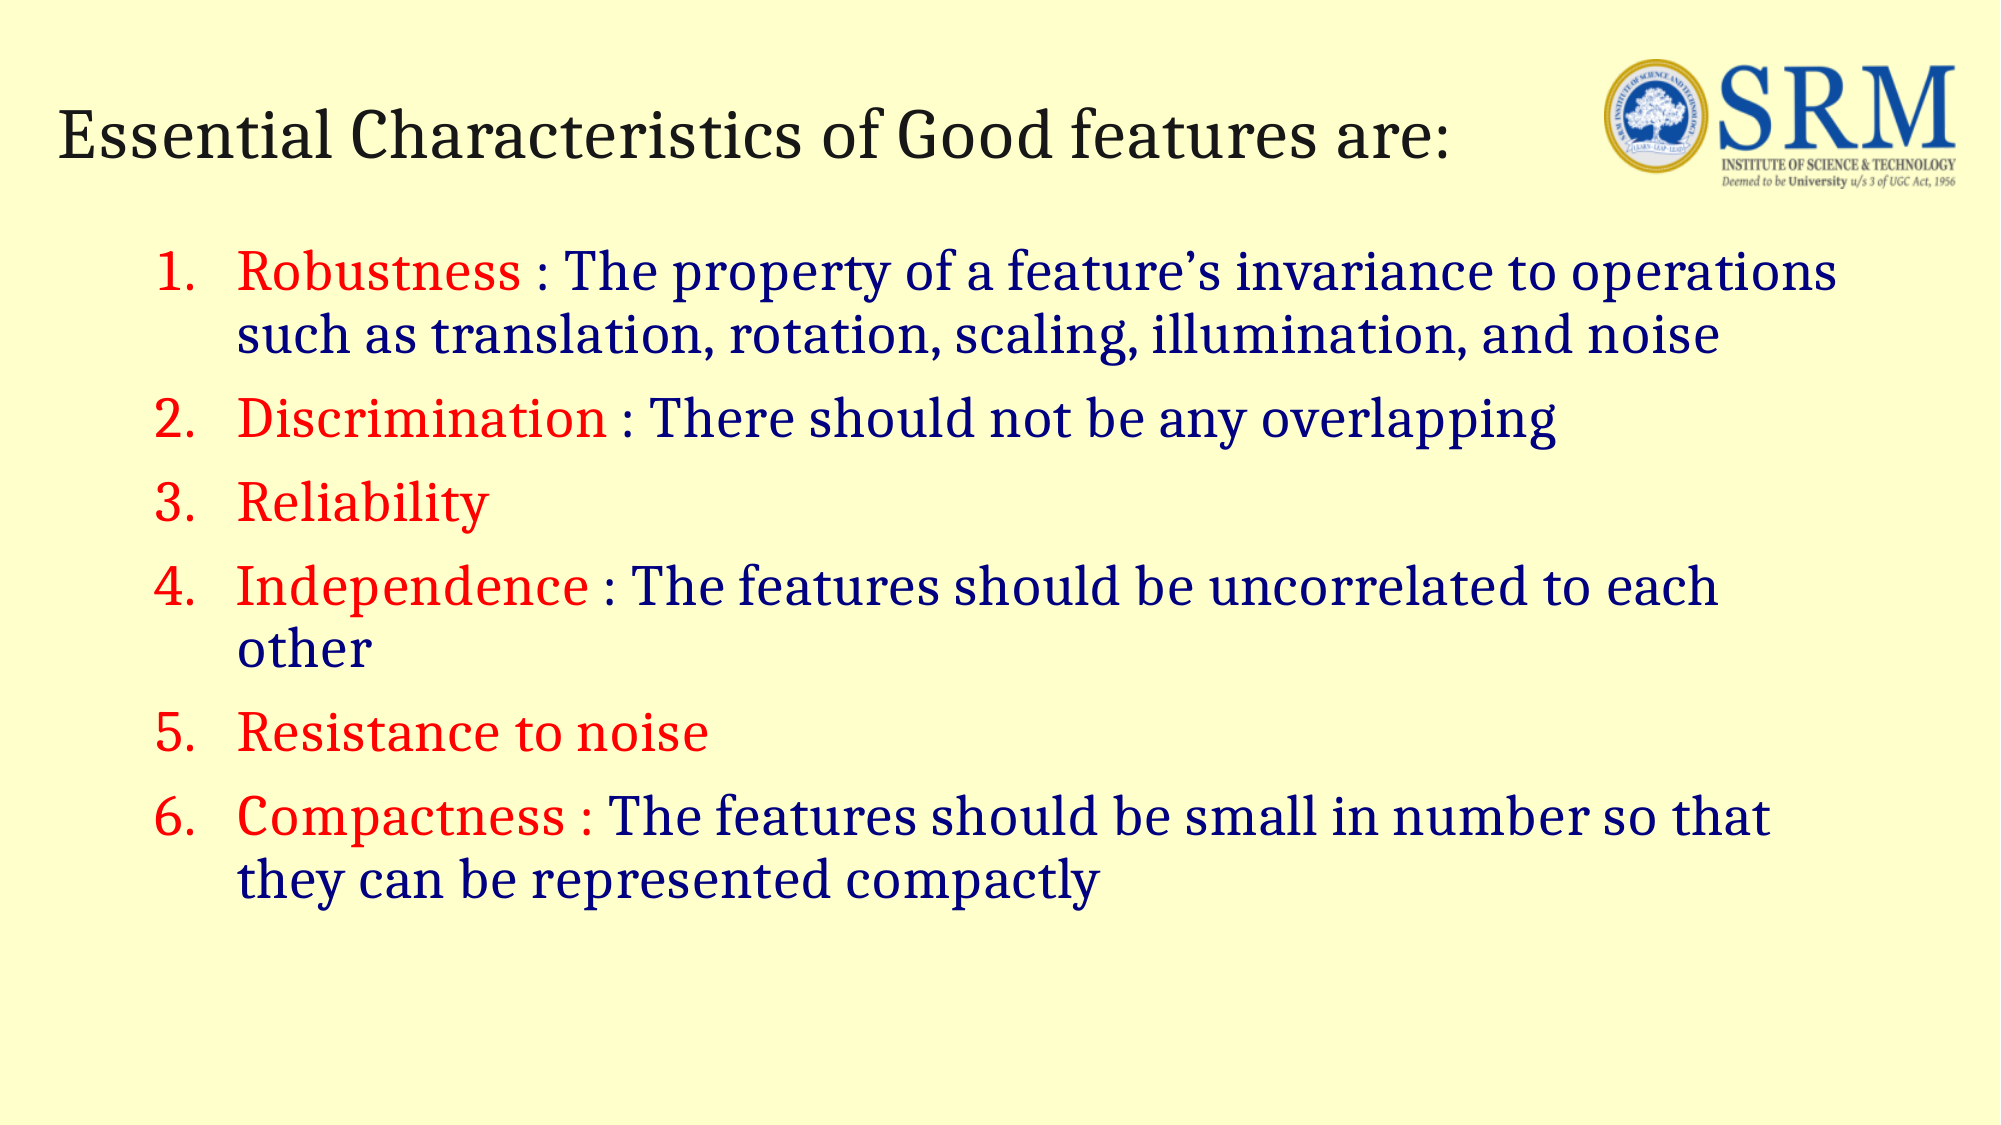

# Essential Characteristics of Good features are:
Robustness : The property of a feature’s invariance to operations such as translation, rotation, scaling, illumination, and noise
Discrimination : There should not be any overlapping
Reliability
Independence : The features should be uncorrelated to each other
Resistance to noise
Compactness : The features should be small in number so that they can be represented compactly